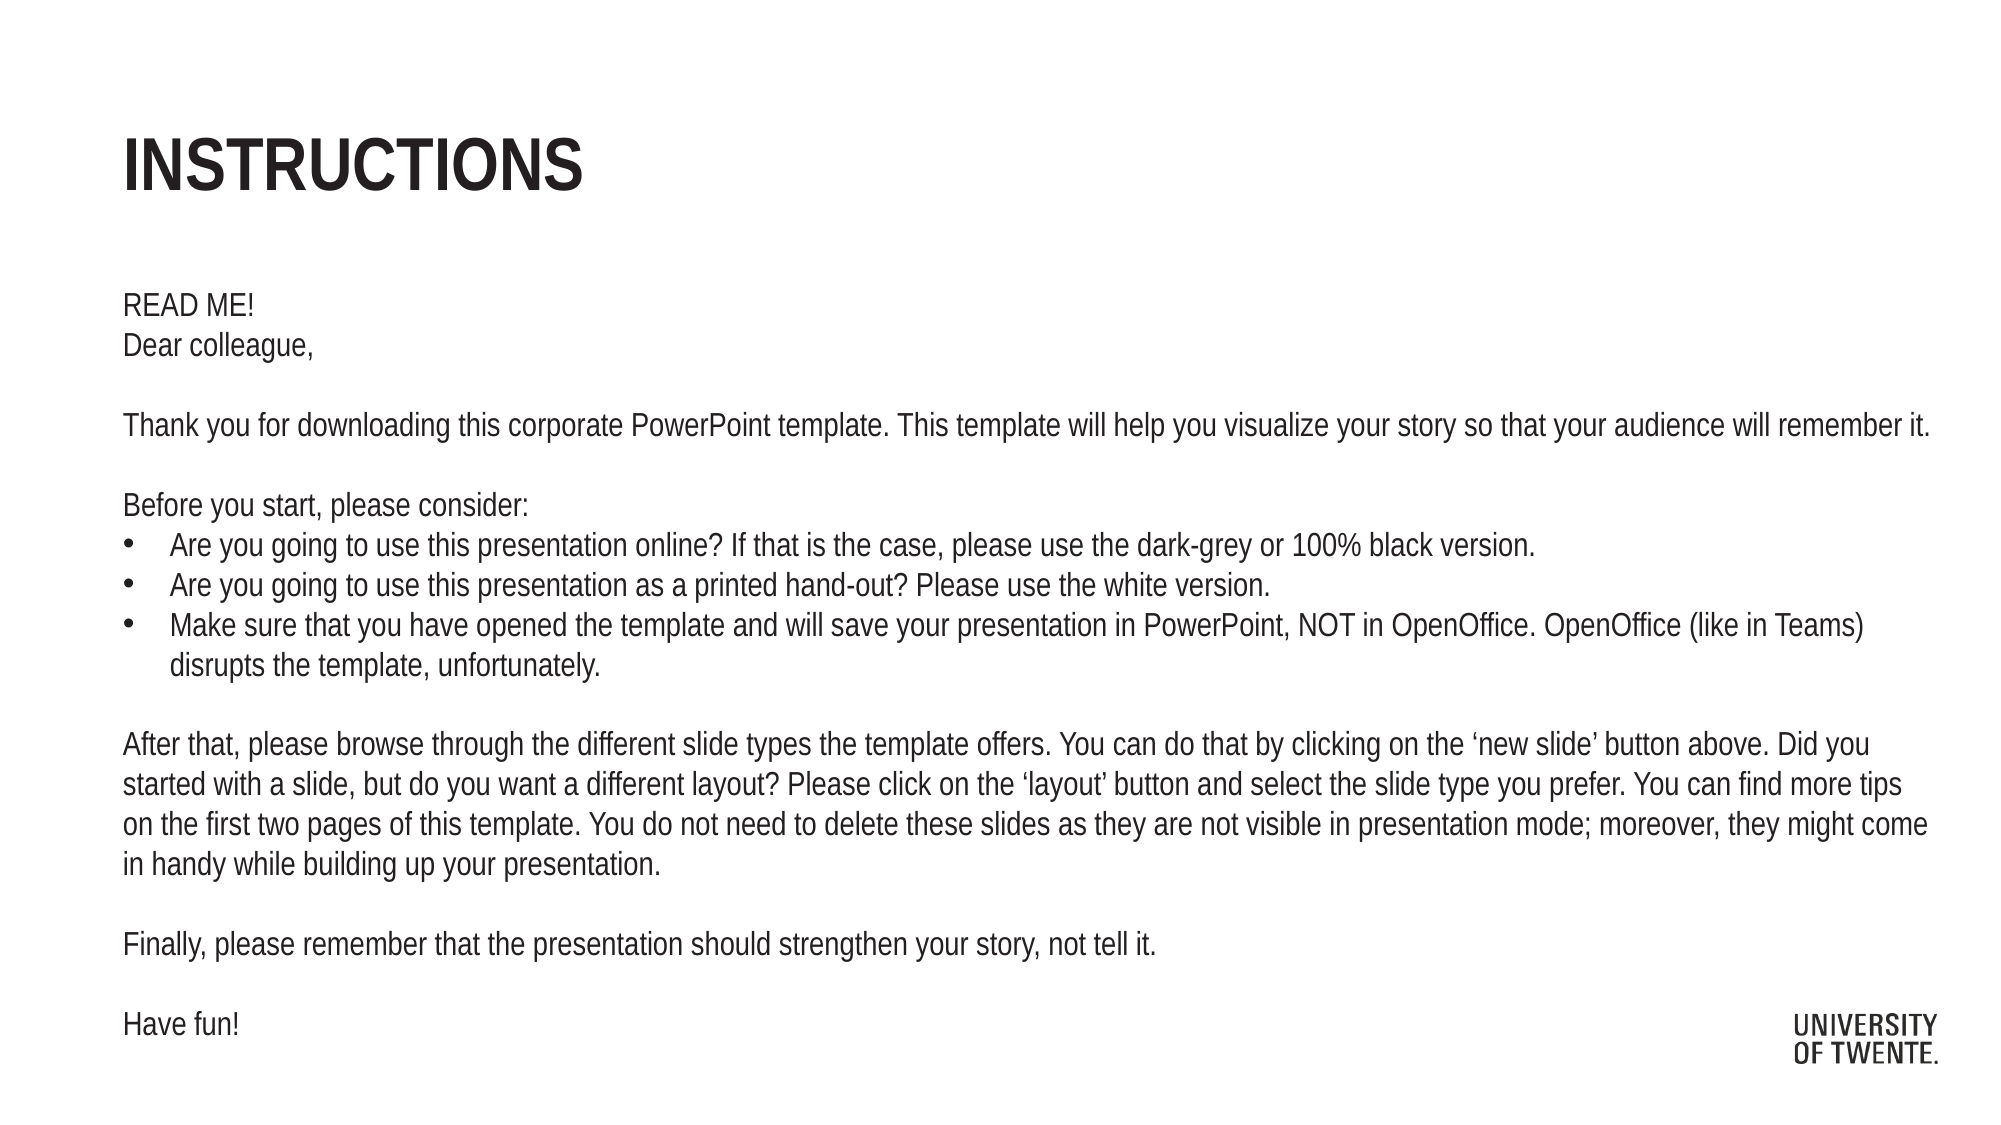

# Instructions
READ ME!
Dear colleague,

Thank you for downloading this corporate PowerPoint template. This template will help you visualize your story so that your audience will remember it.

Before you start, please consider:
Are you going to use this presentation online? If that is the case, please use the dark-grey or 100% black version.
Are you going to use this presentation as a printed hand-out? Please use the white version.
Make sure that you have opened the template and will save your presentation in PowerPoint, NOT in OpenOffice. OpenOffice (like in Teams) disrupts the template, unfortunately.

After that, please browse through the different slide types the template offers. You can do that by clicking on the ‘new slide’ button above. Did you started with a slide, but do you want a different layout? Please click on the ‘layout’ button and select the slide type you prefer. You can find more tips on the first two pages of this template. You do not need to delete these slides as they are not visible in presentation mode; moreover, they might come in handy while building up your presentation.

Finally, please remember that the presentation should strengthen your story, not tell it.

Have fun!

.
21/03/2022